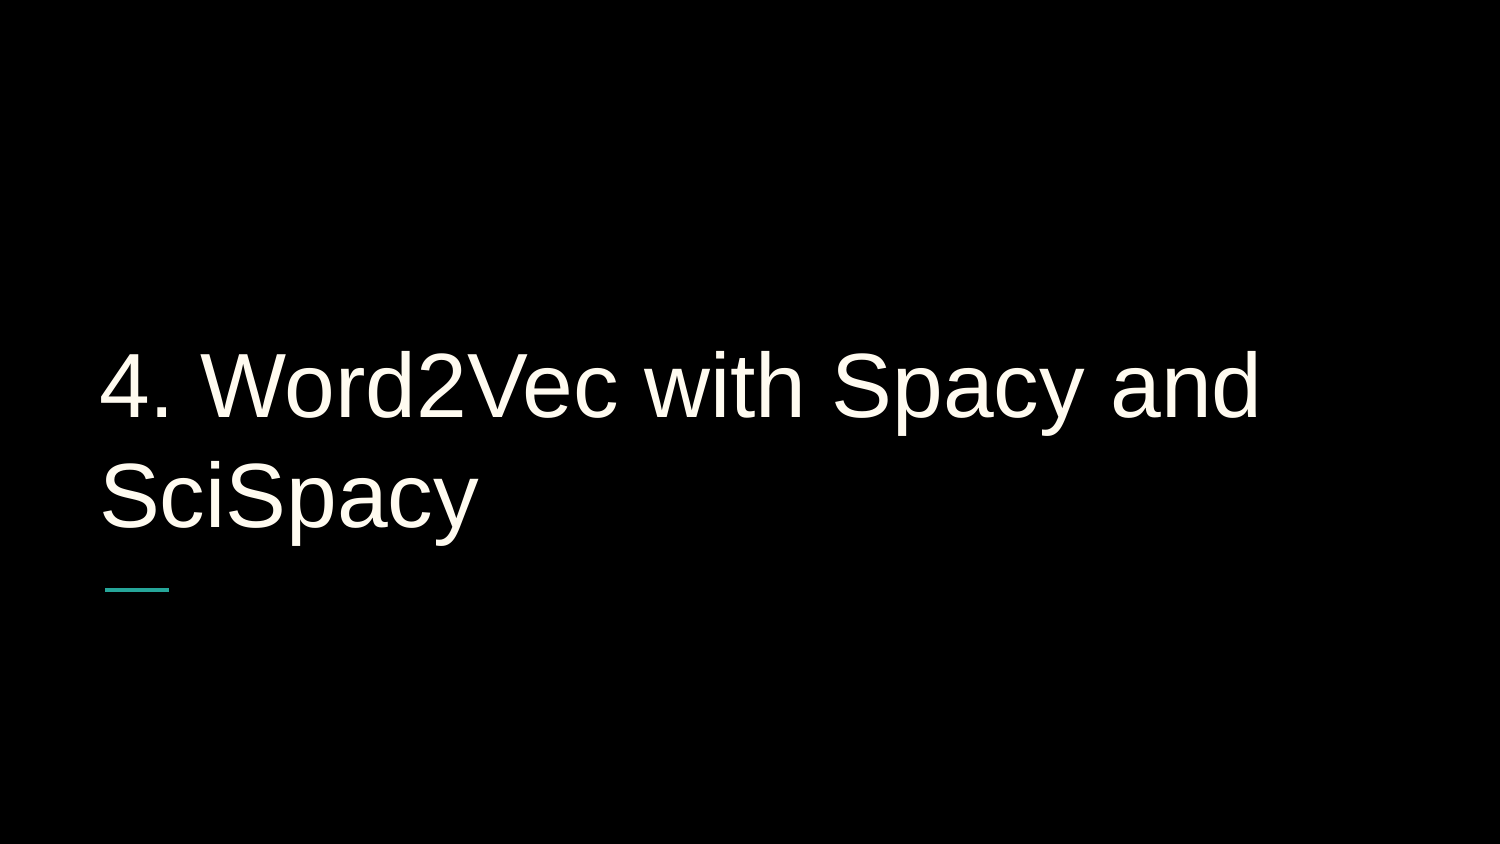

# 4. Word2Vec with Spacy and SciSpacy